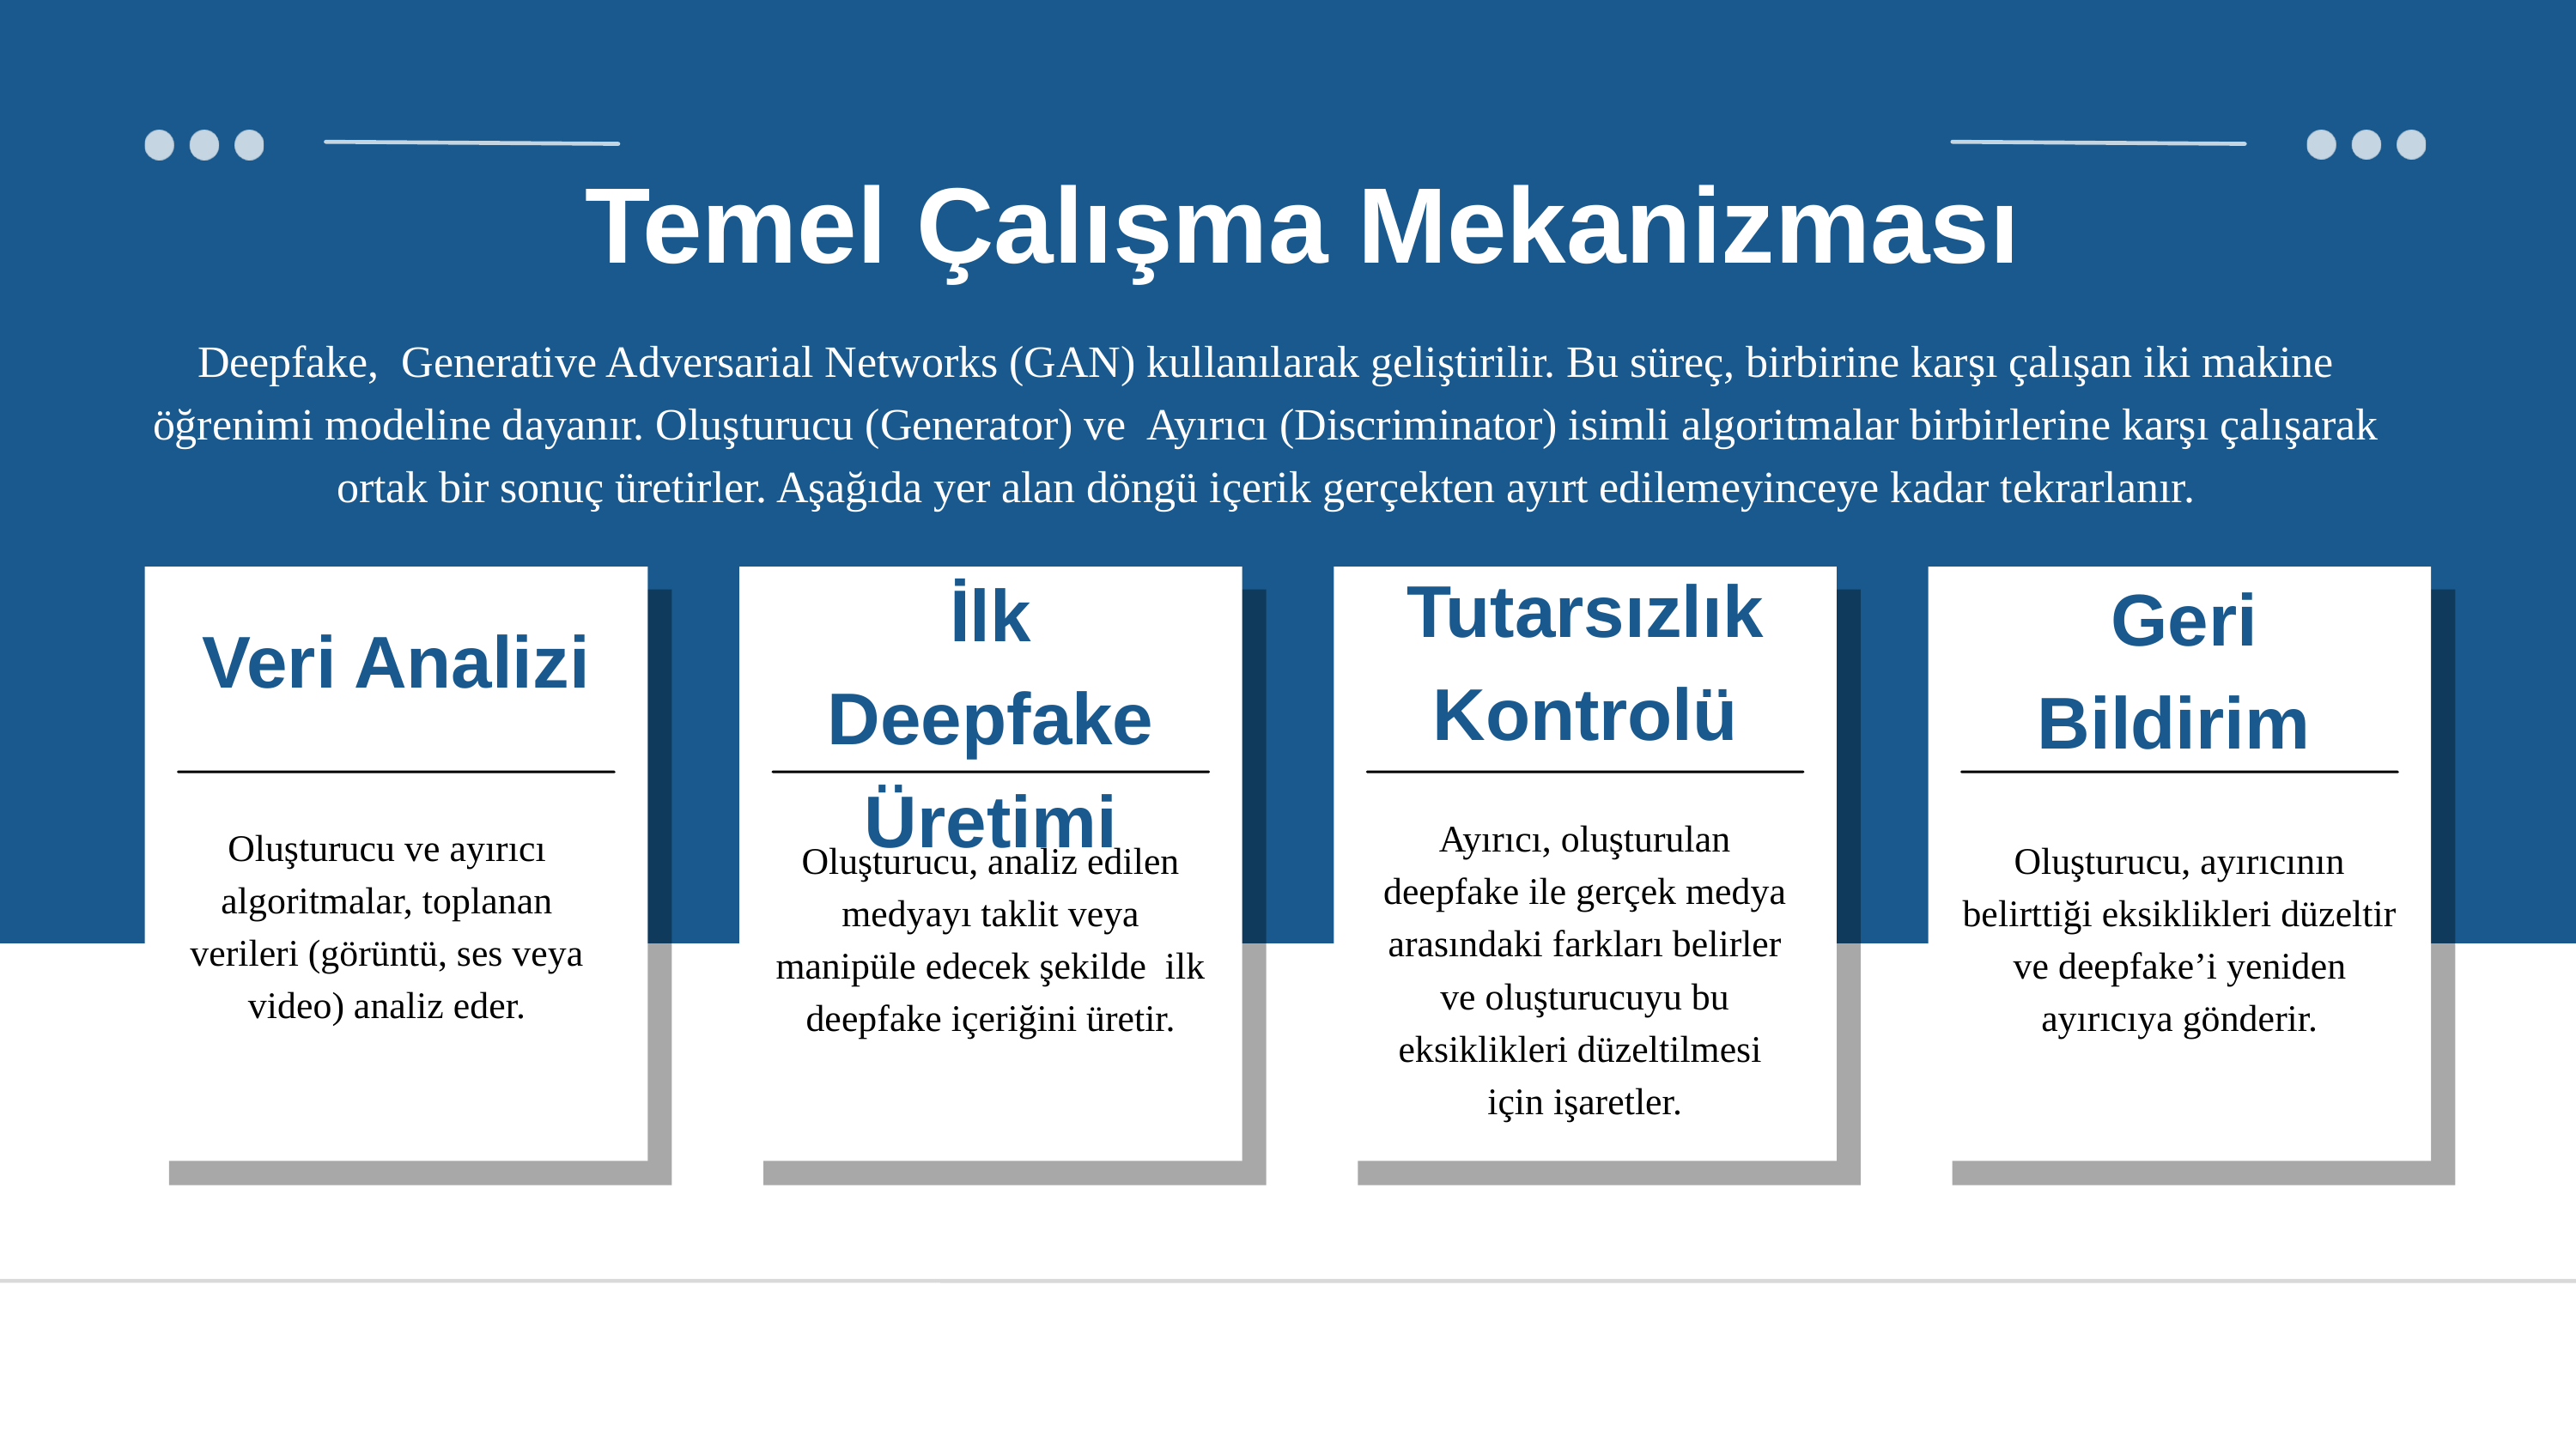

Temel Çalışma Mekanizması
Deepfake,  Generative Adversarial Networks (GAN) kullanılarak geliştirilir. Bu süreç, birbirine karşı çalışan iki makine öğrenimi modeline dayanır. Oluşturucu (Generator) ve  Ayırıcı (Discriminator) isimli algoritmalar birbirlerine karşı çalışarak ortak bir sonuç üretirler. Aşağıda yer alan döngü içerik gerçekten ayırt edilemeyinceye kadar tekrarlanır.
Tutarsızlık Kontrolü
İlk Deepfake Üretimi
Geri Bildirim

Veri Analizi

Ayırıcı, oluşturulan deepfake ile gerçek medya arasındaki farkları belirler ve oluşturucuyu bu eksiklikleri düzeltilmesi  için işaretler.

Oluşturucu ve ayırıcı algoritmalar, toplanan verileri (görüntü, ses veya video) analiz eder.
Oluşturucu, analiz edilen medyayı taklit veya manipüle edecek şekilde  ilk deepfake içeriğini üretir.
Oluşturucu, ayırıcının belirttiği eksiklikleri düzeltir ve deepfake’i yeniden ayırıcıya gönderir.